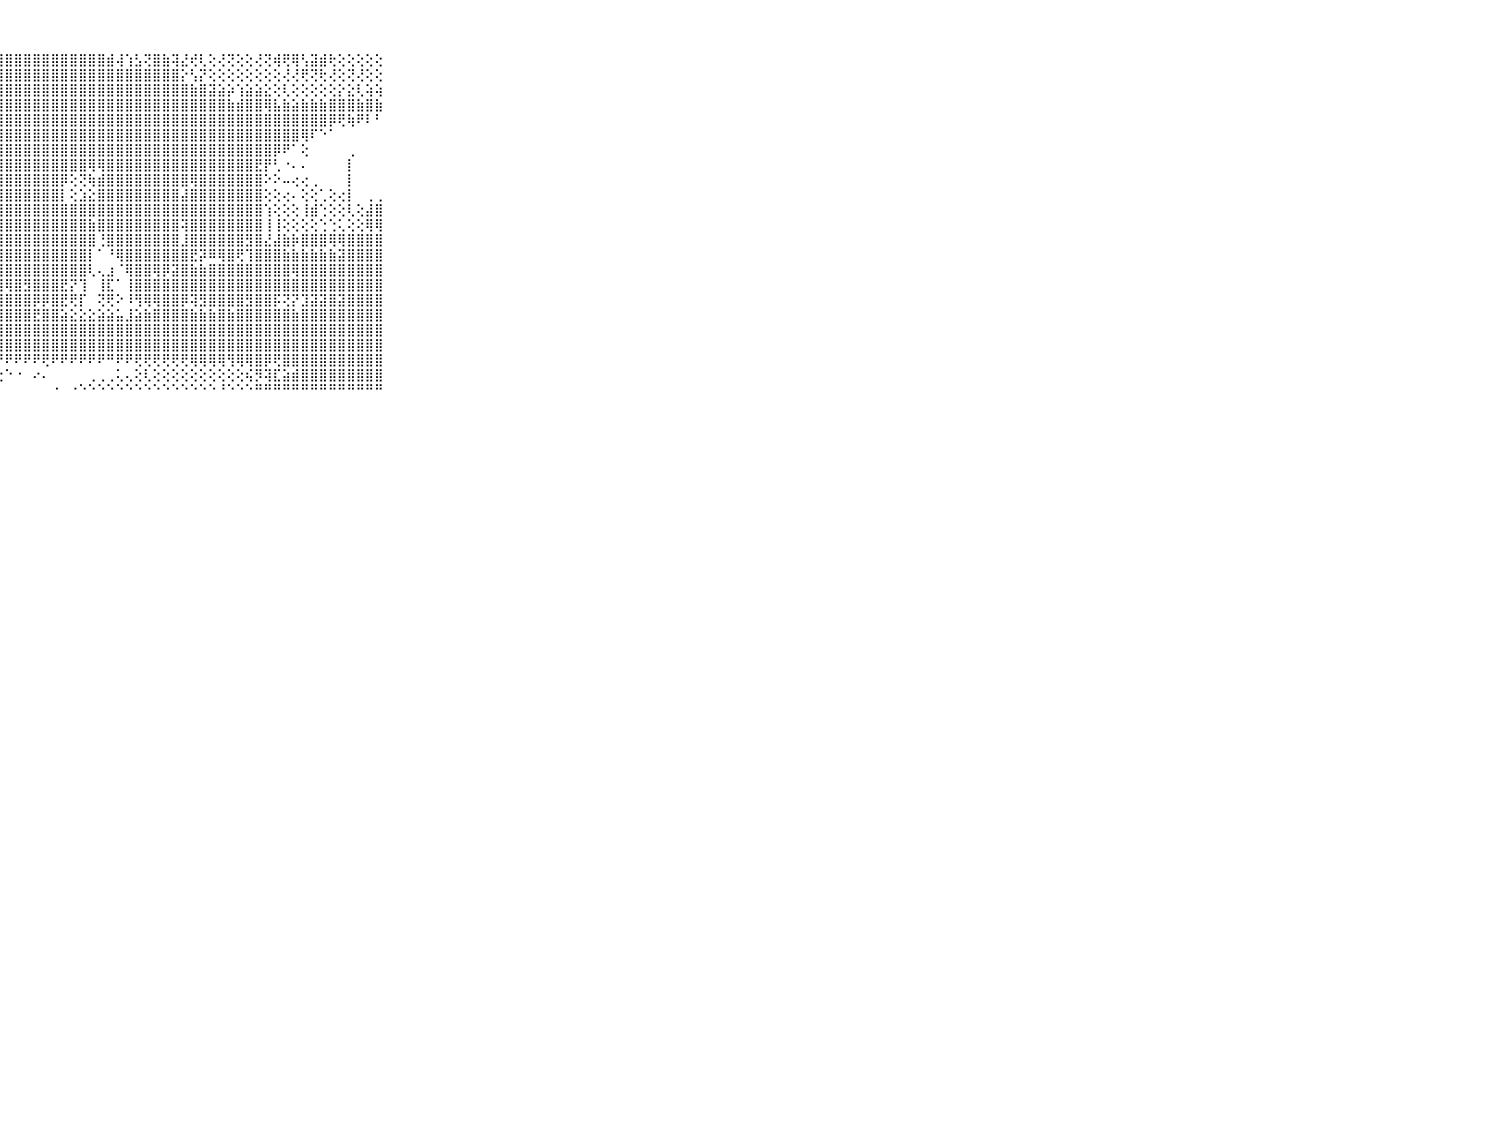

⠀⠀⠀⠀⠀⠀⠀⠀⠀⠀⠀⣿⣿⣿⣿⣿⣿⣿⣿⣿⣿⣿⣿⣿⣿⣿⣿⣿⣿⣿⣿⣿⣿⣿⣿⣿⣿⣿⣿⣾⢼⢱⣣⢝⣿⣷⢽⣜⢞⢇⢕⢜⢝⢕⢕⢜⢝⢾⢟⢿⢣⣽⣾⢗⢕⢕⢕⢕⢕⠀⠀⠀⠀⠀⠀⠀⠀⠀⠀⠀⠀
⠀⠀⠀⠀⠀⠀⠀⠀⠀⠀⠀⣿⣿⣿⣿⣿⣿⣿⣿⣿⣿⣿⣿⣿⣿⣿⣿⣿⣿⣿⣿⣿⣿⣿⣿⣿⣿⣿⣿⣿⣿⣿⣿⣿⣿⣿⣿⡕⢣⡝⢕⢕⢕⢕⢕⢕⢕⢕⢜⢜⢟⢝⢗⢜⢕⢝⢜⢕⢕⠀⠀⠀⠀⠀⠀⠀⠀⠀⠀⠀⠀
⠀⠀⠀⠀⠀⠀⠀⠀⠀⠀⠀⣿⣿⣿⣿⣿⣿⣿⣿⣿⣿⣿⣿⣿⣿⣿⣿⣿⣿⣿⣿⣿⣿⣿⣿⣿⣿⣿⣿⣿⣿⣿⣿⣿⣿⣿⣿⣿⣷⣿⣽⣵⡵⢱⣵⣵⣕⢕⢇⢕⢕⢕⢕⢕⡕⣕⢇⢵⢵⠀⠀⠀⠀⠀⠀⠀⠀⠀⠀⠀⠀
⠀⠀⠀⠀⠀⠀⠀⠀⠀⠀⠀⣿⣿⣿⣻⣿⣿⣿⣿⣿⣿⣿⣿⣿⣿⣿⣿⣿⣿⣿⣿⣿⣿⣿⣿⣿⣿⣿⣿⣿⣿⣿⣿⣿⣿⣿⣿⣿⣿⣿⣿⣿⣷⣾⣿⣿⢿⣧⣷⣵⣷⣷⣷⣿⣿⣿⣷⣿⣷⠀⠀⠀⠀⠀⠀⠀⠀⠀⠀⠀⠀
⠀⠀⠀⠀⠀⠀⠀⠀⠀⠀⠀⣿⣿⣿⣿⣿⣿⣿⣿⣿⣿⣿⣿⣿⣿⣿⣿⣿⣿⣿⣿⣿⣿⣿⣿⣿⣿⣿⣿⣿⣿⣿⣿⣿⣿⣿⣿⣿⣿⣿⣿⣿⣿⣿⣿⣿⣿⣿⣿⣿⣿⣿⣿⡿⢟⢷⠟⠇⠃⠀⠀⠀⠀⠀⠀⠀⠀⠀⠀⠀⠀
⠀⠀⠀⠀⠀⠀⠀⠀⠀⠀⠀⣿⣿⣿⣿⣿⣿⣿⣿⣿⣿⣿⣿⣿⣿⣿⣿⣿⣿⣿⣿⣿⣿⣿⣿⣿⣿⣿⣿⣿⣿⣿⣿⣿⣿⣿⣿⣿⣿⣿⣿⣿⣿⣿⣿⣿⣿⣿⣿⣿⢿⠏⠑⠁⠀⠀⠀⠀⠀⠀⠀⠀⠀⠀⠀⠀⠀⠀⠀⠀⠀
⠀⠀⠀⠀⠀⠀⠀⠀⠀⠀⠀⣿⣿⣿⣿⣿⣿⡿⣿⢿⢿⢿⣿⣿⣿⣿⣿⣿⣿⣿⣿⣿⣿⣿⣿⣿⣿⣿⣿⣿⣿⣿⣿⣿⣿⣿⣿⣿⣿⣿⣿⣿⣿⣿⣿⣿⣿⡿⠟⠁⢕⠀⠀⠀⠀⢀⠀⠀⠀⠀⠀⠀⠀⠀⠀⠀⠀⠀⠀⠀⠀
⠀⠀⠀⠀⠀⠀⠀⠀⠀⠀⠀⣿⣿⣿⢟⢇⢕⢕⢝⢝⢷⣼⣎⢿⣿⣿⣿⣿⣿⣿⣿⣿⣿⣿⣿⣿⣿⢿⢿⣿⣿⣿⣿⣿⣿⣿⣿⣿⣿⣿⣿⣿⣿⣿⣿⣟⡟⢃⠐⠄⠄⠀⠀⠀⠀⡇⠀⠀⠀⠀⠀⠀⠀⠀⠀⠀⠀⠀⠀⠀⠀
⠀⠀⠀⠀⠀⠀⠀⠀⠀⠀⠀⣿⣿⣇⡕⡕⢕⢕⢕⢕⢕⢜⣿⣷⡜⣿⣿⣿⣿⣿⣿⣿⣿⣿⡿⢕⢝⢷⣾⣿⣿⣿⣿⣿⣿⣿⣿⣿⢿⣿⣿⣿⣿⣿⣿⣿⠕⠕⠤⢔⢔⢀⠀⠀⠀⡇⠀⠀⠀⠀⠀⠀⠀⠀⠀⠀⠀⠀⠀⠀⠀
⠀⠀⠀⠀⠀⠀⠀⠀⠀⠀⠀⣿⣿⣿⣿⣿⣿⣿⣿⣷⣧⣵⣼⣿⣯⢻⣿⣿⣿⣿⣿⣿⣿⣿⡇⢕⣱⣕⣿⣿⣿⣿⣿⣿⣿⣿⣿⣼⣿⣿⣿⣿⣿⣿⣿⣿⢕⢕⢔⠄⢕⢕⢁⢕⢔⡇⠀⢀⢀⠀⠀⠀⠀⠀⠀⠀⠀⠀⠀⠀⠀
⠀⠀⠀⠀⠀⠀⠀⠀⠀⠀⠀⣿⣿⣿⣿⣿⣿⣿⣿⣿⣿⣿⣿⣿⣿⢿⣿⣿⣿⣿⣿⣿⣿⣿⣿⣿⣿⣿⣿⣿⣿⣿⣿⣿⣿⣿⣿⣿⣿⣿⣿⣿⣿⣿⣿⣿⢱⢕⢕⢕⢸⣾⢑⢕⢕⢇⢕⣼⣿⠀⠀⠀⠀⠀⠀⠀⠀⠀⠀⠀⠀
⠀⠀⠀⠀⠀⠀⠀⠀⠀⠀⠀⣿⣿⣿⣿⣿⣿⣿⣿⣿⣿⣿⣿⣿⣿⢿⣿⣿⣿⣿⣿⣿⣿⣿⣿⣿⣿⣷⣿⣿⣿⣿⣿⣿⣿⣿⣿⢽⣿⣿⣿⣿⣿⣿⣿⣿⢸⢸⢕⢕⢕⢕⢑⢑⢅⢕⢕⢿⢿⠀⠀⠀⠀⠀⠀⠀⠀⠀⠀⠀⠀
⠀⠀⠀⠀⠀⠀⠀⠀⠀⠀⠀⣿⣿⣿⣿⣿⣿⣿⣿⣿⣿⣿⣿⣿⣿⢹⣿⣿⣿⣿⣿⣿⣿⣿⣿⣿⣿⣿⢘⣿⣿⣿⣿⣿⣿⣿⣿⣸⣿⣿⣿⣿⣿⣿⣻⣿⣜⣼⣷⡷⣿⣿⣿⢿⢿⣿⣿⣿⣿⠀⠀⠀⠀⠀⠀⠀⠀⠀⠀⠀⠀
⠀⠀⠀⠀⠀⠀⠀⠀⠀⠀⠀⣿⣿⣿⣿⣿⣿⣿⣿⣿⣿⣿⣿⣿⣿⢹⣿⣿⣿⣿⣿⣿⣿⣿⣿⣿⣿⡇⠁⠘⢿⣿⣿⣿⣿⣿⣿⣿⣟⡽⠿⢿⣿⢟⢹⣿⣿⣿⣷⣷⣷⣷⣷⣷⣽⣿⣿⣿⣿⠀⠀⠀⠀⠀⠀⠀⠀⠀⠀⠀⠀
⠀⠀⠀⠀⠀⠀⠀⠀⠀⠀⠀⣿⣿⣿⣿⣿⣿⣿⣿⣿⣿⣿⣿⣿⣿⣾⣿⣿⣿⣿⣿⣿⣿⣿⣿⣿⣿⢇⢄⣰⠈⢿⣿⣿⢿⡿⣽⣿⣷⣷⣿⣿⣿⣿⣿⣿⣿⣿⣿⢿⣿⣿⣿⣿⣿⣿⣿⣿⣿⠀⠀⠀⠀⠀⠀⠀⠀⠀⠀⠀⠀
⠀⠀⠀⠀⠀⠀⠀⠀⠀⠀⠀⣿⣿⣿⣿⣿⣿⣿⣿⣿⣿⣿⣟⣟⣕⣼⣿⣿⢿⣿⣻⣿⣿⣿⣟⡝⢹⠀⢸⣏⠁⢸⣿⣿⣿⣿⣿⣿⣿⣿⣿⣿⣿⣿⣿⣿⣿⣿⣿⣿⣿⣿⣿⣿⣿⣿⣿⣿⣿⠀⠀⠀⠀⠀⠀⠀⠀⠀⠀⠀⠀
⠀⠀⠀⠀⠀⠀⠀⠀⠀⠀⠀⣿⣿⣿⣿⡿⢿⢿⣟⣟⣿⣿⣽⣽⣯⣱⣾⣿⣿⣿⣿⡿⡿⣿⣟⢟⡏⠀⢝⢟⠕⠸⢻⢿⢿⣿⣿⡿⢽⣻⣿⣿⣿⣿⣻⣿⣿⡯⢝⡝⣹⣽⣽⣿⣽⣿⣿⣿⣿⠀⠀⠀⠀⠀⠀⠀⠀⠀⠀⠀⠀
⠀⠀⠀⠀⠀⠀⠀⠀⠀⠀⠀⢝⢕⢕⣕⣇⣳⣵⣿⣿⣿⣿⣿⣿⣿⣿⣿⣿⣿⣿⣿⣟⣿⣿⣵⣕⣕⣕⣵⣵⣥⣸⣵⣷⣿⣿⣿⣿⣷⣷⣷⣿⣷⣿⣿⣿⣿⣿⣿⣷⣿⣿⣿⣿⣿⣿⣿⣿⣿⠀⠀⠀⠀⠀⠀⠀⠀⠀⠀⠀⠀
⠀⠀⠀⠀⠀⠀⠀⠀⠀⠀⠀⣾⣿⣿⣿⣿⣿⣿⣿⣿⣿⣿⣿⣿⣿⣿⣿⣿⣿⣿⣿⣿⣿⣿⣿⣿⣿⣿⣿⣿⣿⣿⣿⣿⣿⣿⣿⣿⣿⣿⣿⣿⣿⣿⣿⣿⣿⣿⣿⣿⣿⣿⣿⣿⣿⣿⣿⣿⣿⠀⠀⠀⠀⠀⠀⠀⠀⠀⠀⠀⠀
⠀⠀⠀⠀⠀⠀⠀⠀⠀⠀⠀⢸⢿⣿⣿⣿⣿⣿⣿⣿⢿⣿⣿⣿⣿⣿⣿⣿⣿⣿⣿⣿⣿⣿⣿⣿⣿⣿⣿⣿⣿⣿⣿⣿⣿⣿⣿⣿⣿⣿⣿⣿⣿⣿⣿⣿⣿⣿⣿⣿⣿⣿⣿⣿⣿⣿⣿⣿⣿⠀⠀⠀⠀⠀⠀⠀⠀⠀⠀⠀⠀
⠀⠀⠀⠀⠀⠀⠀⠀⠀⠀⠀⠑⠑⠑⠕⠕⠑⠑⠕⠘⠘⠙⠝⢝⢟⢏⢟⠟⠟⠟⠟⠟⢟⠟⠟⠟⠟⠟⠟⠛⠟⠟⢟⢟⢟⢟⢟⢟⢿⢿⢿⢿⢻⢿⢿⣿⡿⢟⣿⣿⣿⣿⣿⣿⣿⣿⣿⣿⣿⠀⠀⠀⠀⠀⠀⠀⠀⠀⠀⠀⠀
⠀⠀⠀⠀⠀⠀⠀⠀⠀⠀⠀⠀⠀⠀⠀⠀⠀⠀⠀⠀⠀⠀⠅⢕⢕⠅⢔⢐⠑⠐⠀⠔⠄⠀⠀⠀⠀⢀⢀⢀⢅⢄⢕⢇⢕⢕⢕⢕⢕⢕⢕⢕⢕⢕⢮⡻⢽⣏⣵⣾⣿⣿⣿⣿⣿⣿⣿⣿⣿⠀⠀⠀⠀⠀⠀⠀⠀⠀⠀⠀⠀
⠀⠀⠀⠀⠀⠀⠀⠀⠀⠀⠀⠀⠀⠀⠀⠀⠀⠀⠀⠀⠀⠀⠀⠀⠀⠀⠀⠀⠀⠀⠀⠀⠀⠐⠀⠐⠑⠑⠑⠑⠑⠑⠑⠑⠑⠑⠑⠑⠑⠑⠑⠘⠑⠑⠑⠛⠛⠛⠛⠛⠛⠛⠛⠛⠛⠛⠛⠛⠛⠀⠀⠀⠀⠀⠀⠀⠀⠀⠀⠀⠀